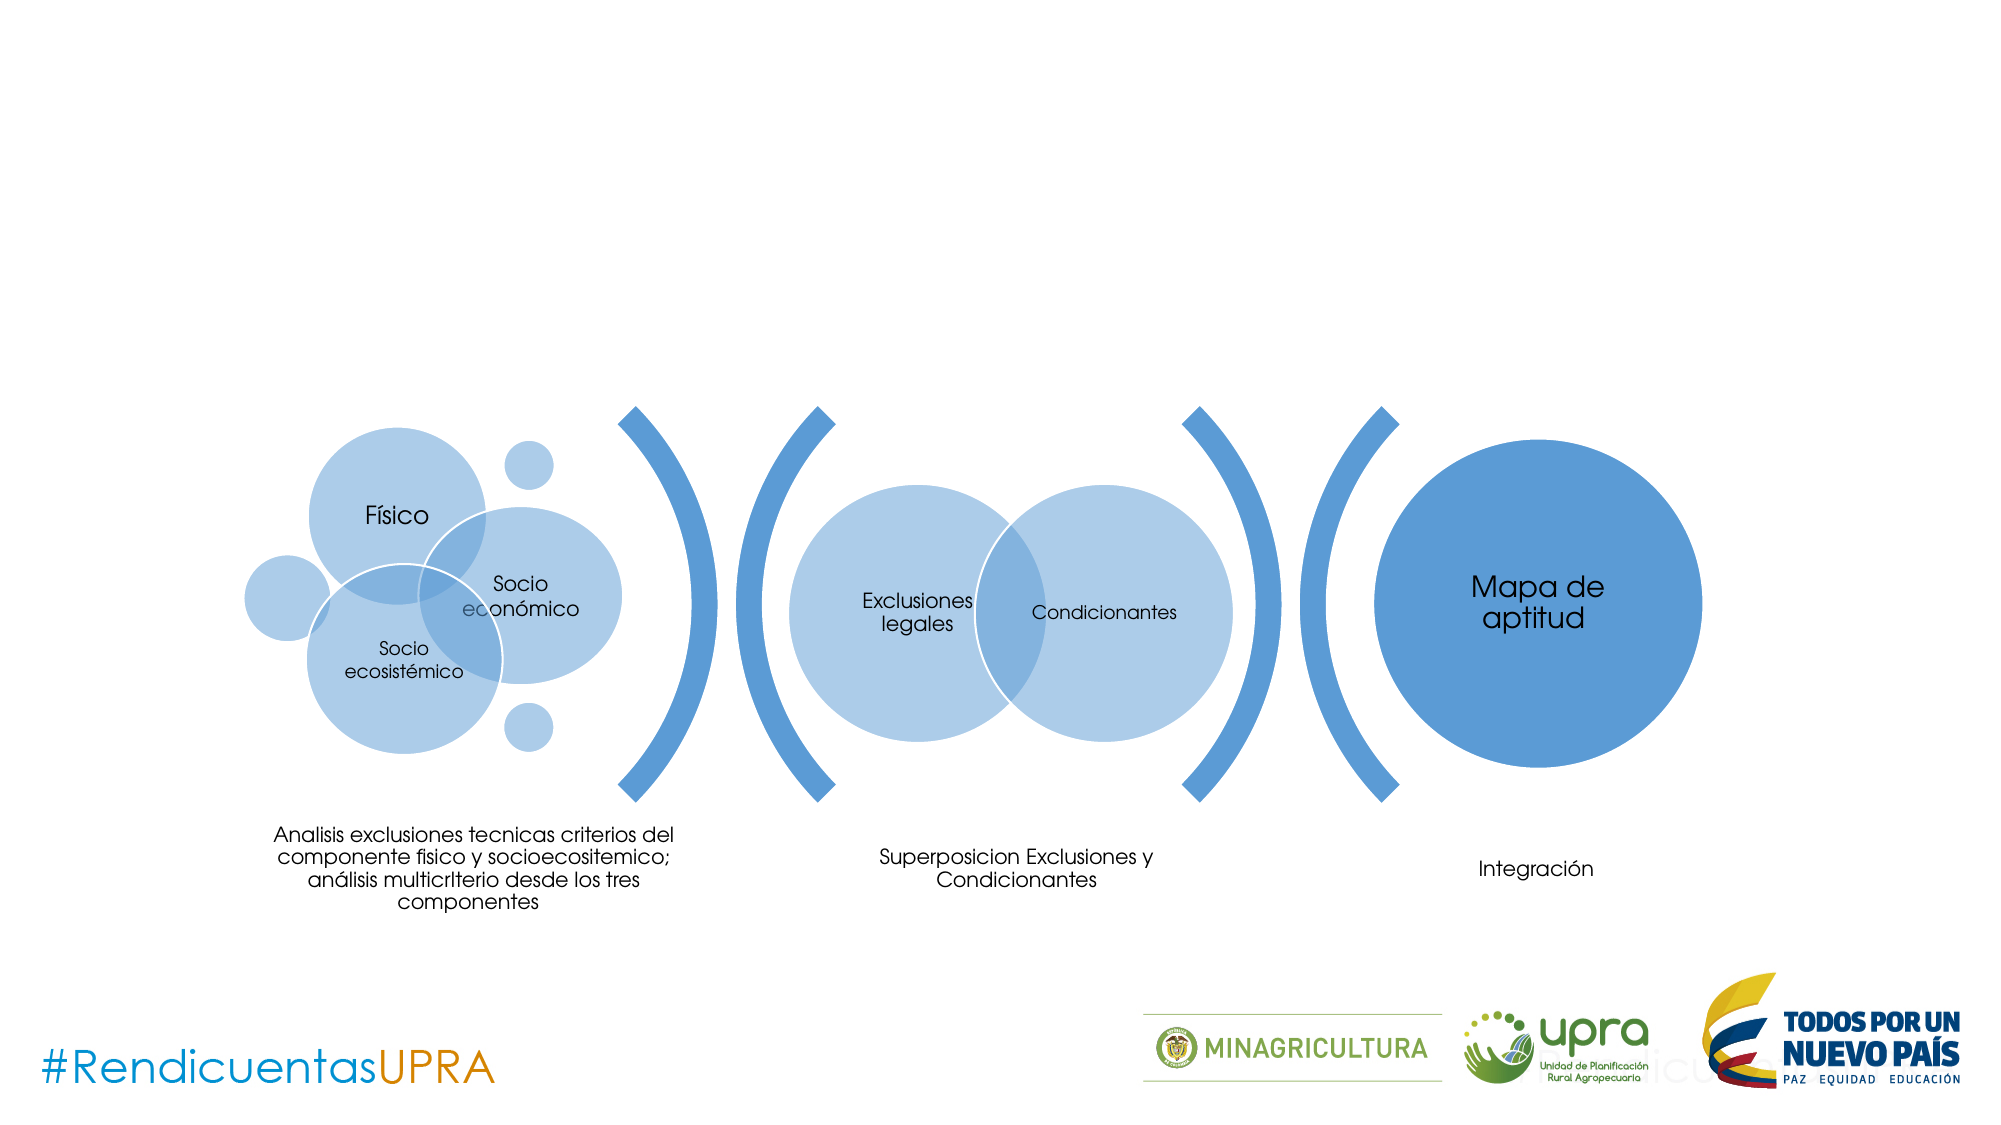

Superposicion Exclusiones y Condicionantes
Integración
Exclusiones legales
Condicionantes
Físico
Socio
económico
Socio
ecosistémico
Mapa de aptitud
Analisis exclusiones tecnicas criterios del componente fisico y socioecositemico; análisis multicrIterio desde los tres componentes